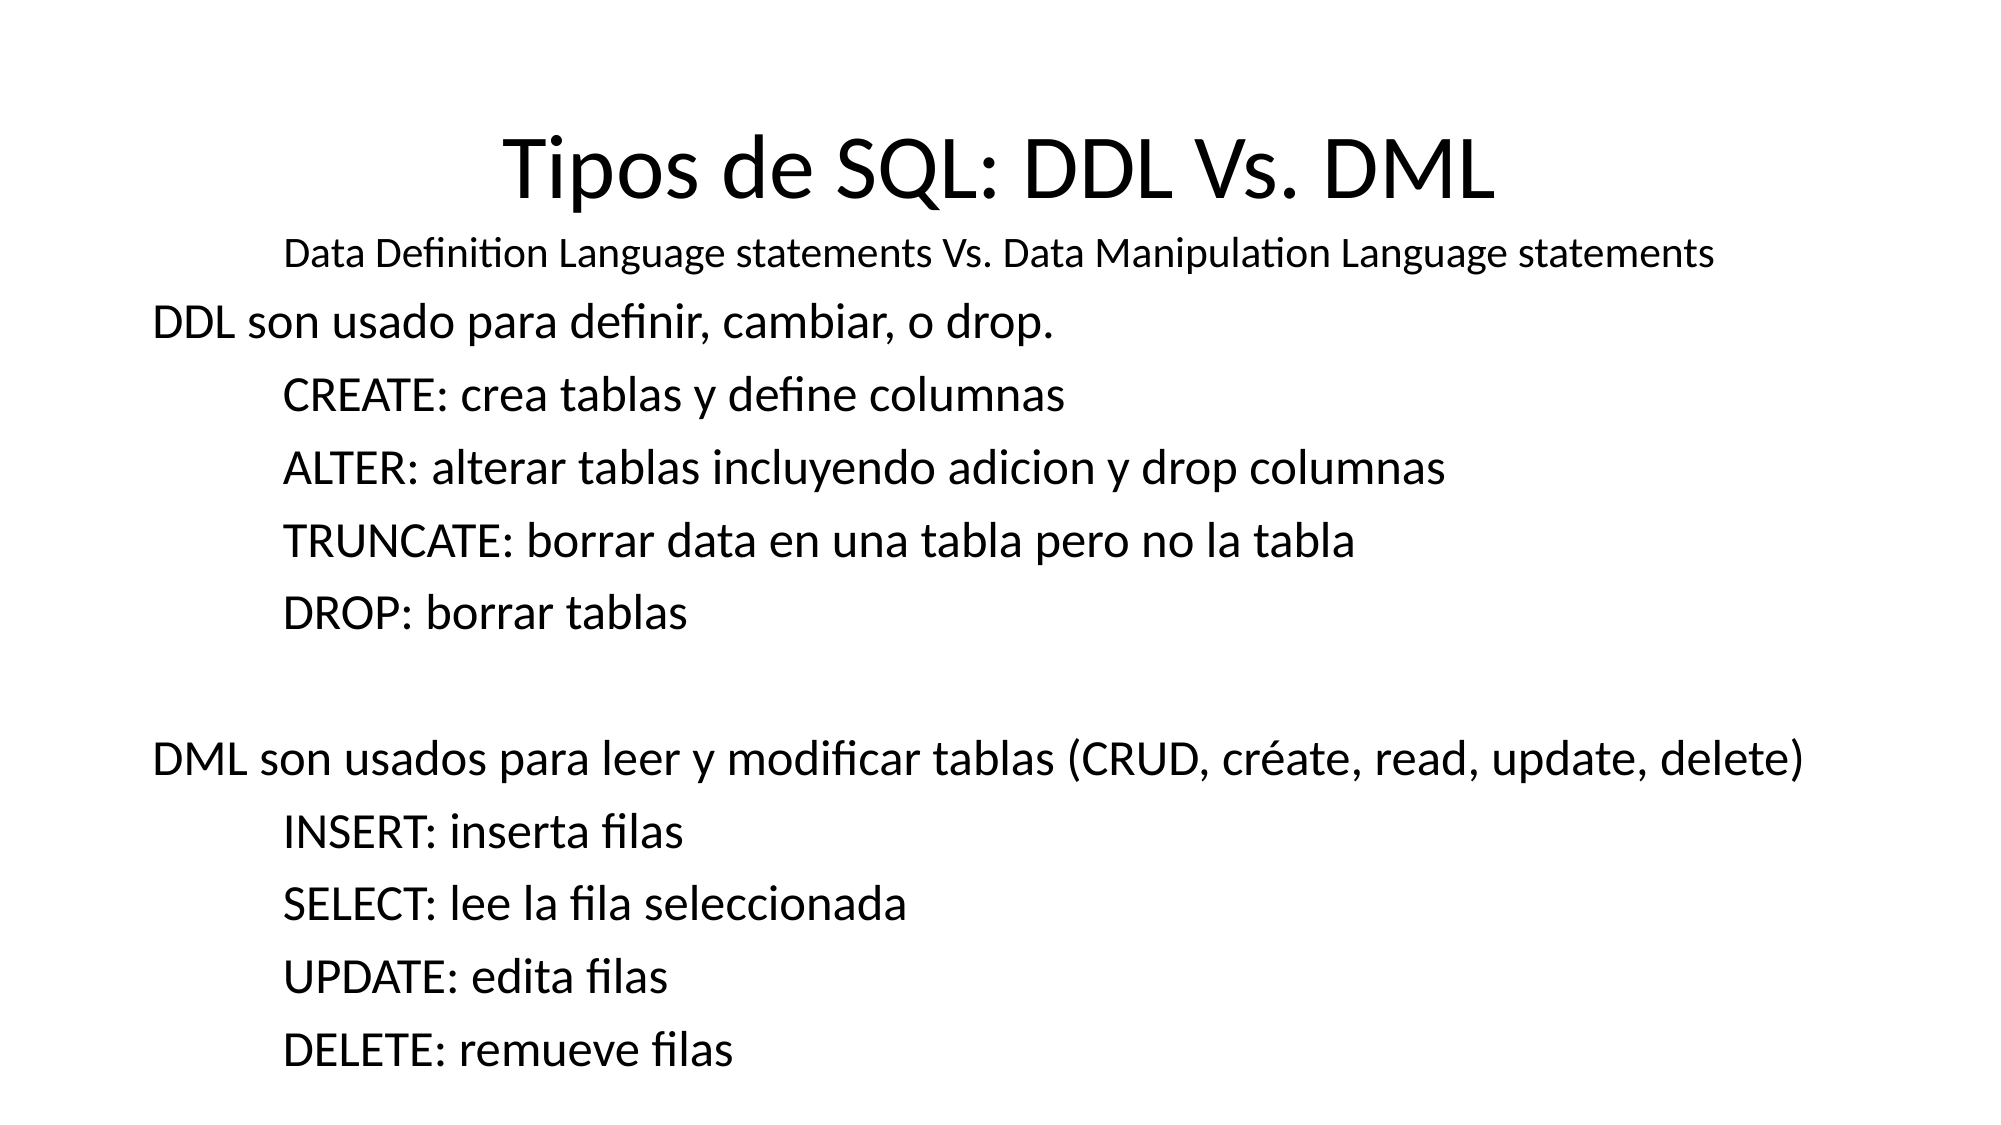

# Tipos de SQL: DDL Vs. DML
Data Definition Language statements Vs. Data Manipulation Language statements
DDL son usado para definir, cambiar, o drop.
	CREATE: crea tablas y define columnas
	ALTER: alterar tablas incluyendo adicion y drop columnas
	TRUNCATE: borrar data en una tabla pero no la tabla
	DROP: borrar tablas

DML son usados para leer y modificar tablas (CRUD, créate, read, update, delete)
	INSERT: inserta filas
	SELECT: lee la fila seleccionada
	UPDATE: edita filas
	DELETE: remueve filas